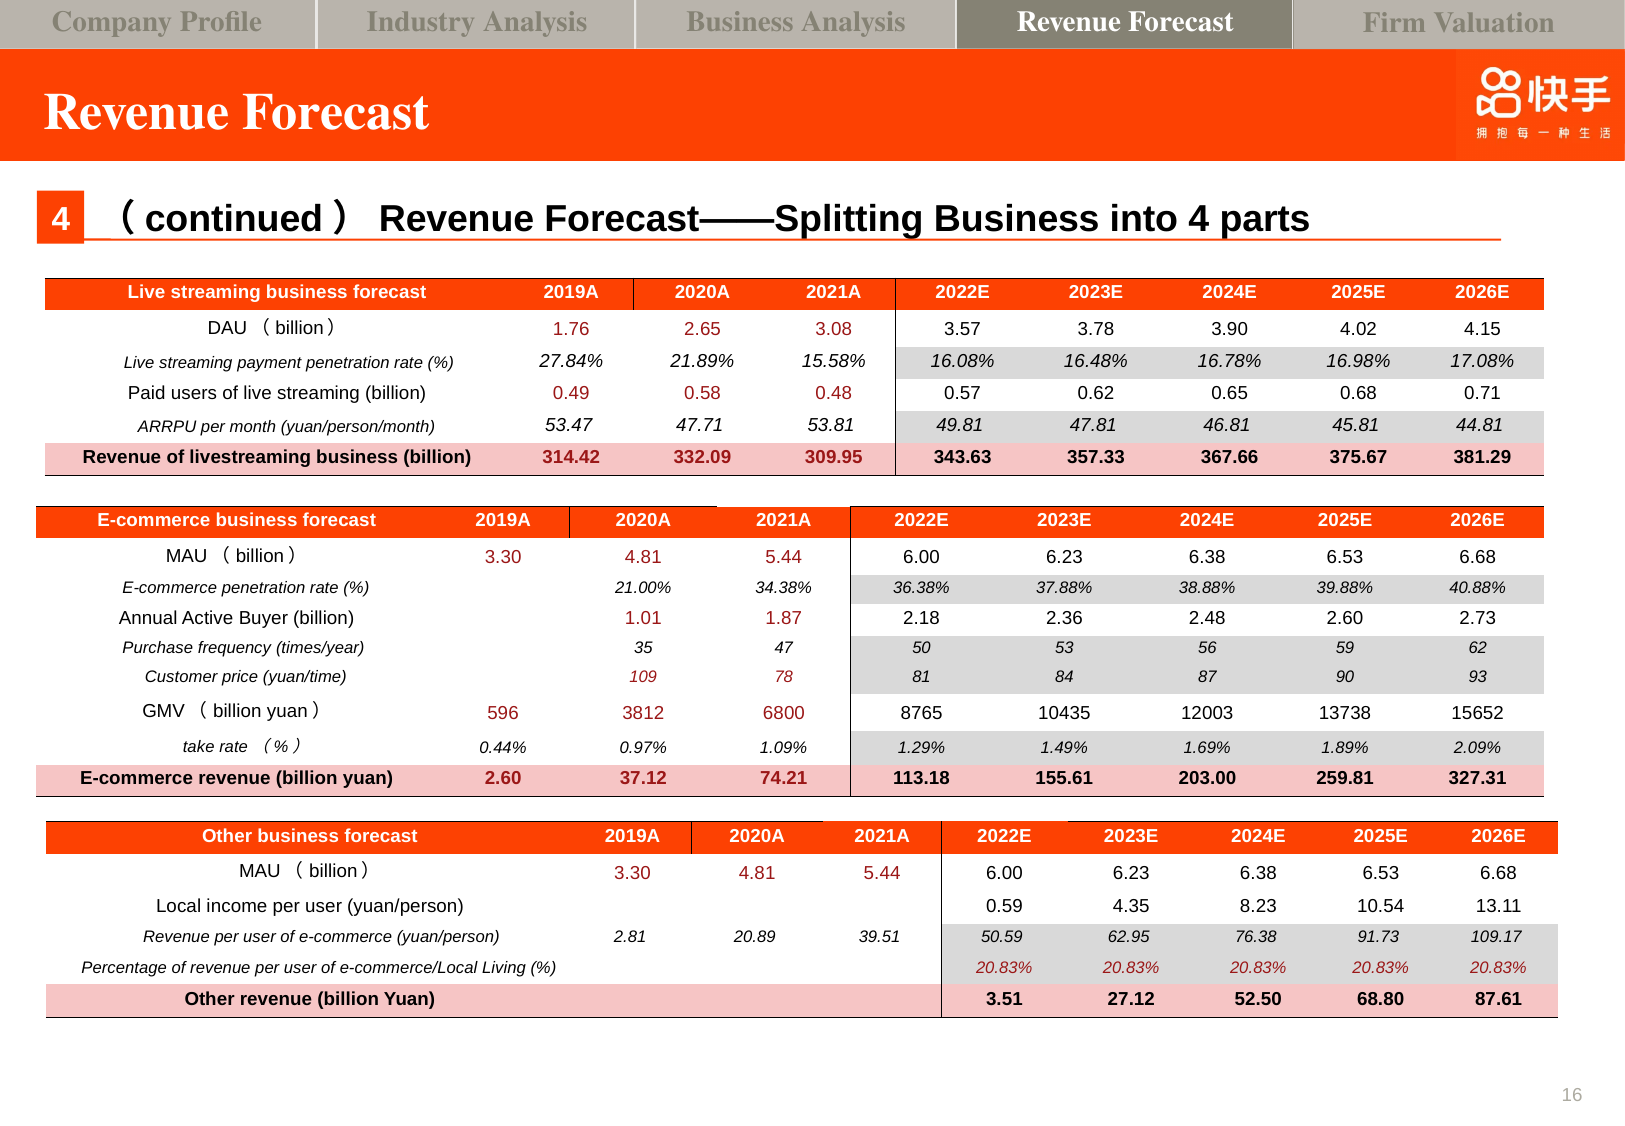

Business Analysis
Revenue Forecast
Company Profile
Industry Analysis
Firm Valuation
# Revenue Forecast
4
（continued）Revenue Forecast——Splitting Business into 4 parts
| Live streaming business forecast | 2019A | 2020A | 2021A | 2022E | 2023E | 2024E | 2025E | 2026E |
| --- | --- | --- | --- | --- | --- | --- | --- | --- |
| DAU（billion） | 1.76 | 2.65 | 3.08 | 3.57 | 3.78 | 3.90 | 4.02 | 4.15 |
| Live streaming payment penetration rate (%) | 27.84% | 21.89% | 15.58% | 16.08% | 16.48% | 16.78% | 16.98% | 17.08% |
| Paid users of live streaming (billion) | 0.49 | 0.58 | 0.48 | 0.57 | 0.62 | 0.65 | 0.68 | 0.71 |
| ARRPU per month (yuan/person/month) | 53.47 | 47.71 | 53.81 | 49.81 | 47.81 | 46.81 | 45.81 | 44.81 |
| Revenue of livestreaming business (billion) | 314.42 | 332.09 | 309.95 | 343.63 | 357.33 | 367.66 | 375.67 | 381.29 |
| E-commerce business forecast | 2019A | 2020A | 2021A | 2022E | 2023E | 2024E | 2025E | 2026E |
| --- | --- | --- | --- | --- | --- | --- | --- | --- |
| MAU（billion） | 3.30 | 4.81 | 5.44 | 6.00 | 6.23 | 6.38 | 6.53 | 6.68 |
| E-commerce penetration rate (%) |  | 21.00% | 34.38% | 36.38% | 37.88% | 38.88% | 39.88% | 40.88% |
| Annual Active Buyer (billion) |  | 1.01 | 1.87 | 2.18 | 2.36 | 2.48 | 2.60 | 2.73 |
| Purchase frequency (times/year) |  | 35 | 47 | 50 | 53 | 56 | 59 | 62 |
| Customer price (yuan/time) |  | 109 | 78 | 81 | 84 | 87 | 90 | 93 |
| GMV（billion yuan） | 596 | 3812 | 6800 | 8765 | 10435 | 12003 | 13738 | 15652 |
| take rate（%） | 0.44% | 0.97% | 1.09% | 1.29% | 1.49% | 1.69% | 1.89% | 2.09% |
| E-commerce revenue (billion yuan) | 2.60 | 37.12 | 74.21 | 113.18 | 155.61 | 203.00 | 259.81 | 327.31 |
| Other business forecast | 2019A | 2020A | 2021A | 2022E | 2023E | 2024E | 2025E | 2026E |
| --- | --- | --- | --- | --- | --- | --- | --- | --- |
| MAU（billion） | 3.30 | 4.81 | 5.44 | 6.00 | 6.23 | 6.38 | 6.53 | 6.68 |
| Local income per user (yuan/person) |  |  |  | 0.59 | 4.35 | 8.23 | 10.54 | 13.11 |
| Revenue per user of e-commerce (yuan/person) | 2.81 | 20.89 | 39.51 | 50.59 | 62.95 | 76.38 | 91.73 | 109.17 |
| Percentage of revenue per user of e-commerce/Local Living (%) |  |  |  | 20.83% | 20.83% | 20.83% | 20.83% | 20.83% |
| Other revenue (billion Yuan) |  |  |  | 3.51 | 27.12 | 52.50 | 68.80 | 87.61 |